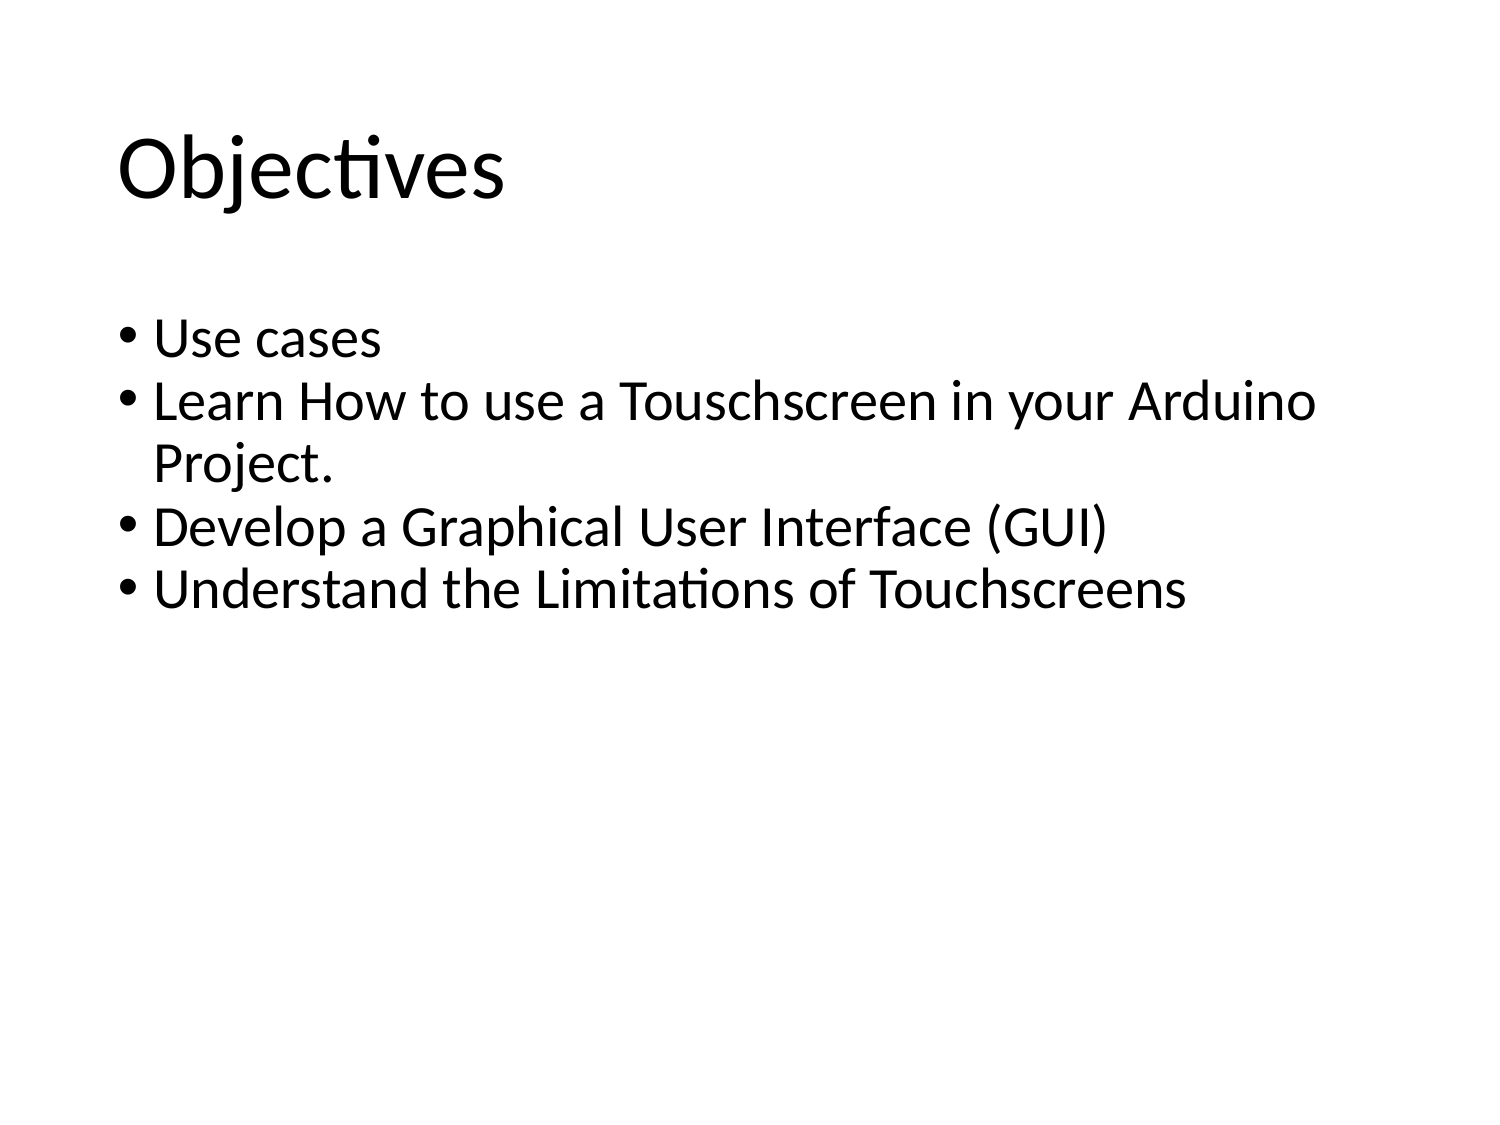

Objectives
Use cases
Learn How to use a Touschscreen in your Arduino Project.
Develop a Graphical User Interface (GUI)
Understand the Limitations of Touchscreens